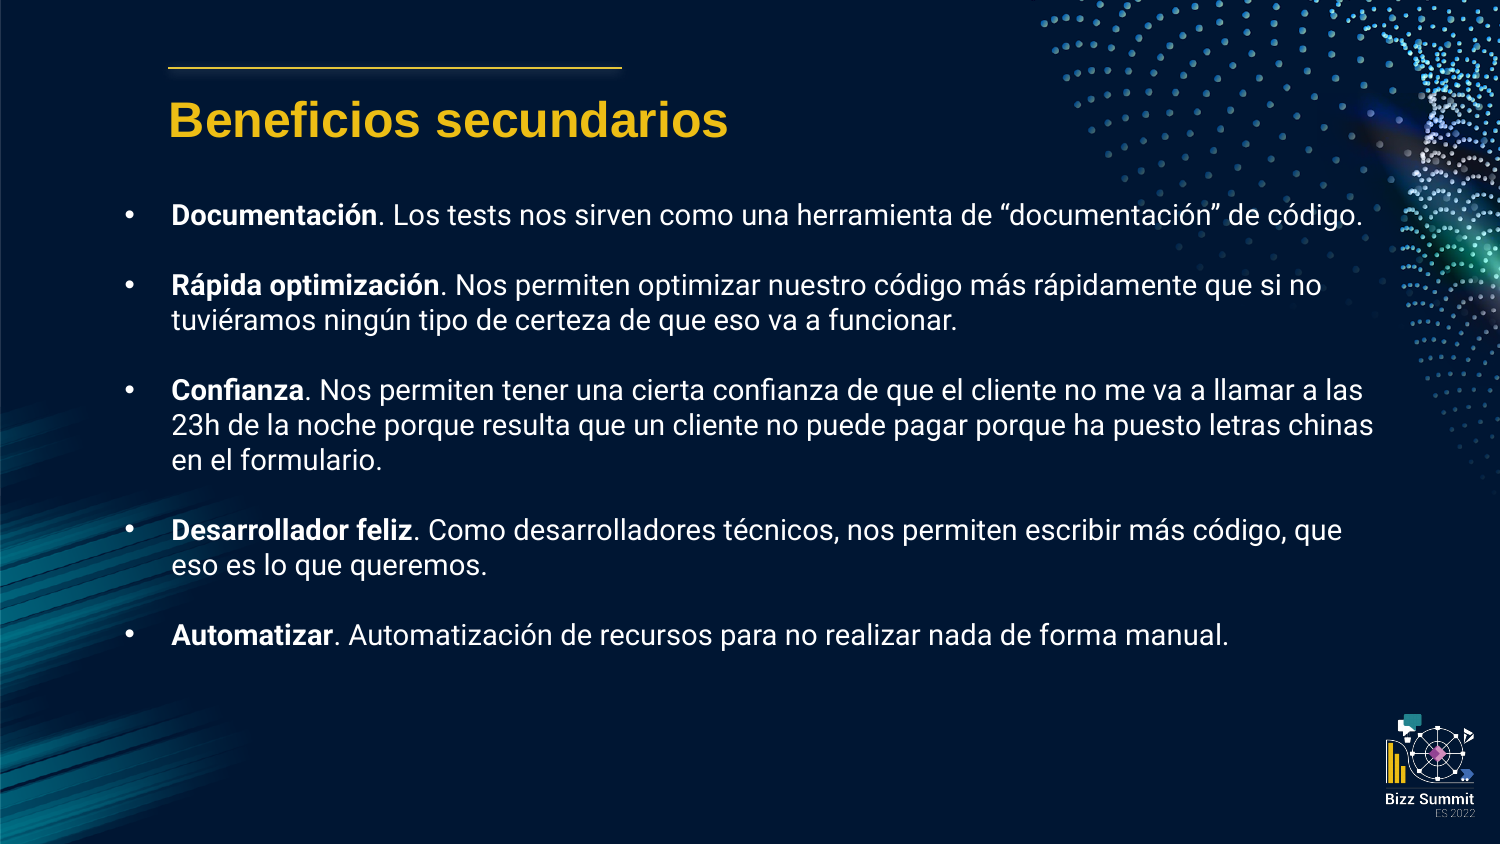

# Beneficios secundarios
Documentación. Los tests nos sirven como una herramienta de “documentación” de código.
Rápida optimización. Nos permiten optimizar nuestro código más rápidamente que si no tuviéramos ningún tipo de certeza de que eso va a funcionar.

Confianza. Nos permiten tener una cierta confianza de que el cliente no me va a llamar a las 23h de la noche porque resulta que un cliente no puede pagar porque ha puesto letras chinas en el formulario.

Desarrollador feliz. Como desarrolladores técnicos, nos permiten escribir más código, que eso es lo que queremos.

Automatizar. Automatización de recursos para no realizar nada de forma manual.